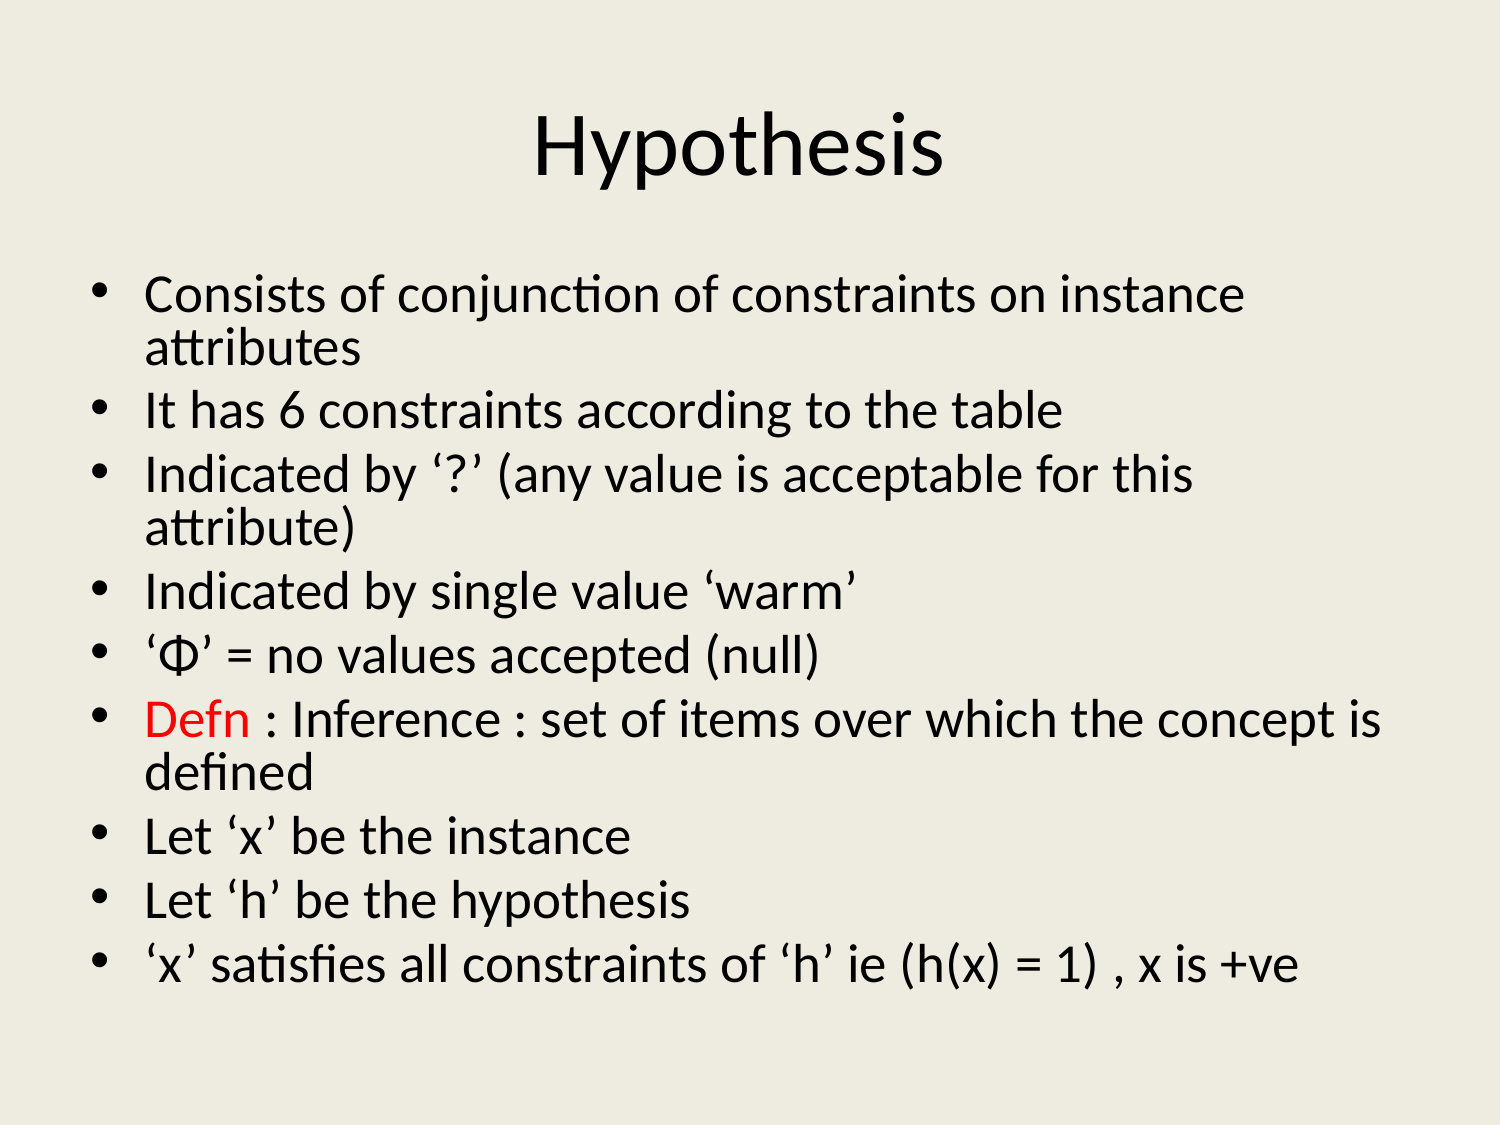

# Hypothesis
Consists of conjunction of constraints on instance attributes
It has 6 constraints according to the table
Indicated by ‘?’ (any value is acceptable for this attribute)
Indicated by single value ‘warm’
‘Φ’ = no values accepted (null)
Defn : Inference : set of items over which the concept is defined
Let ‘x’ be the instance
Let ‘h’ be the hypothesis
‘x’ satisfies all constraints of ‘h’ ie (h(x) = 1) , x is +ve